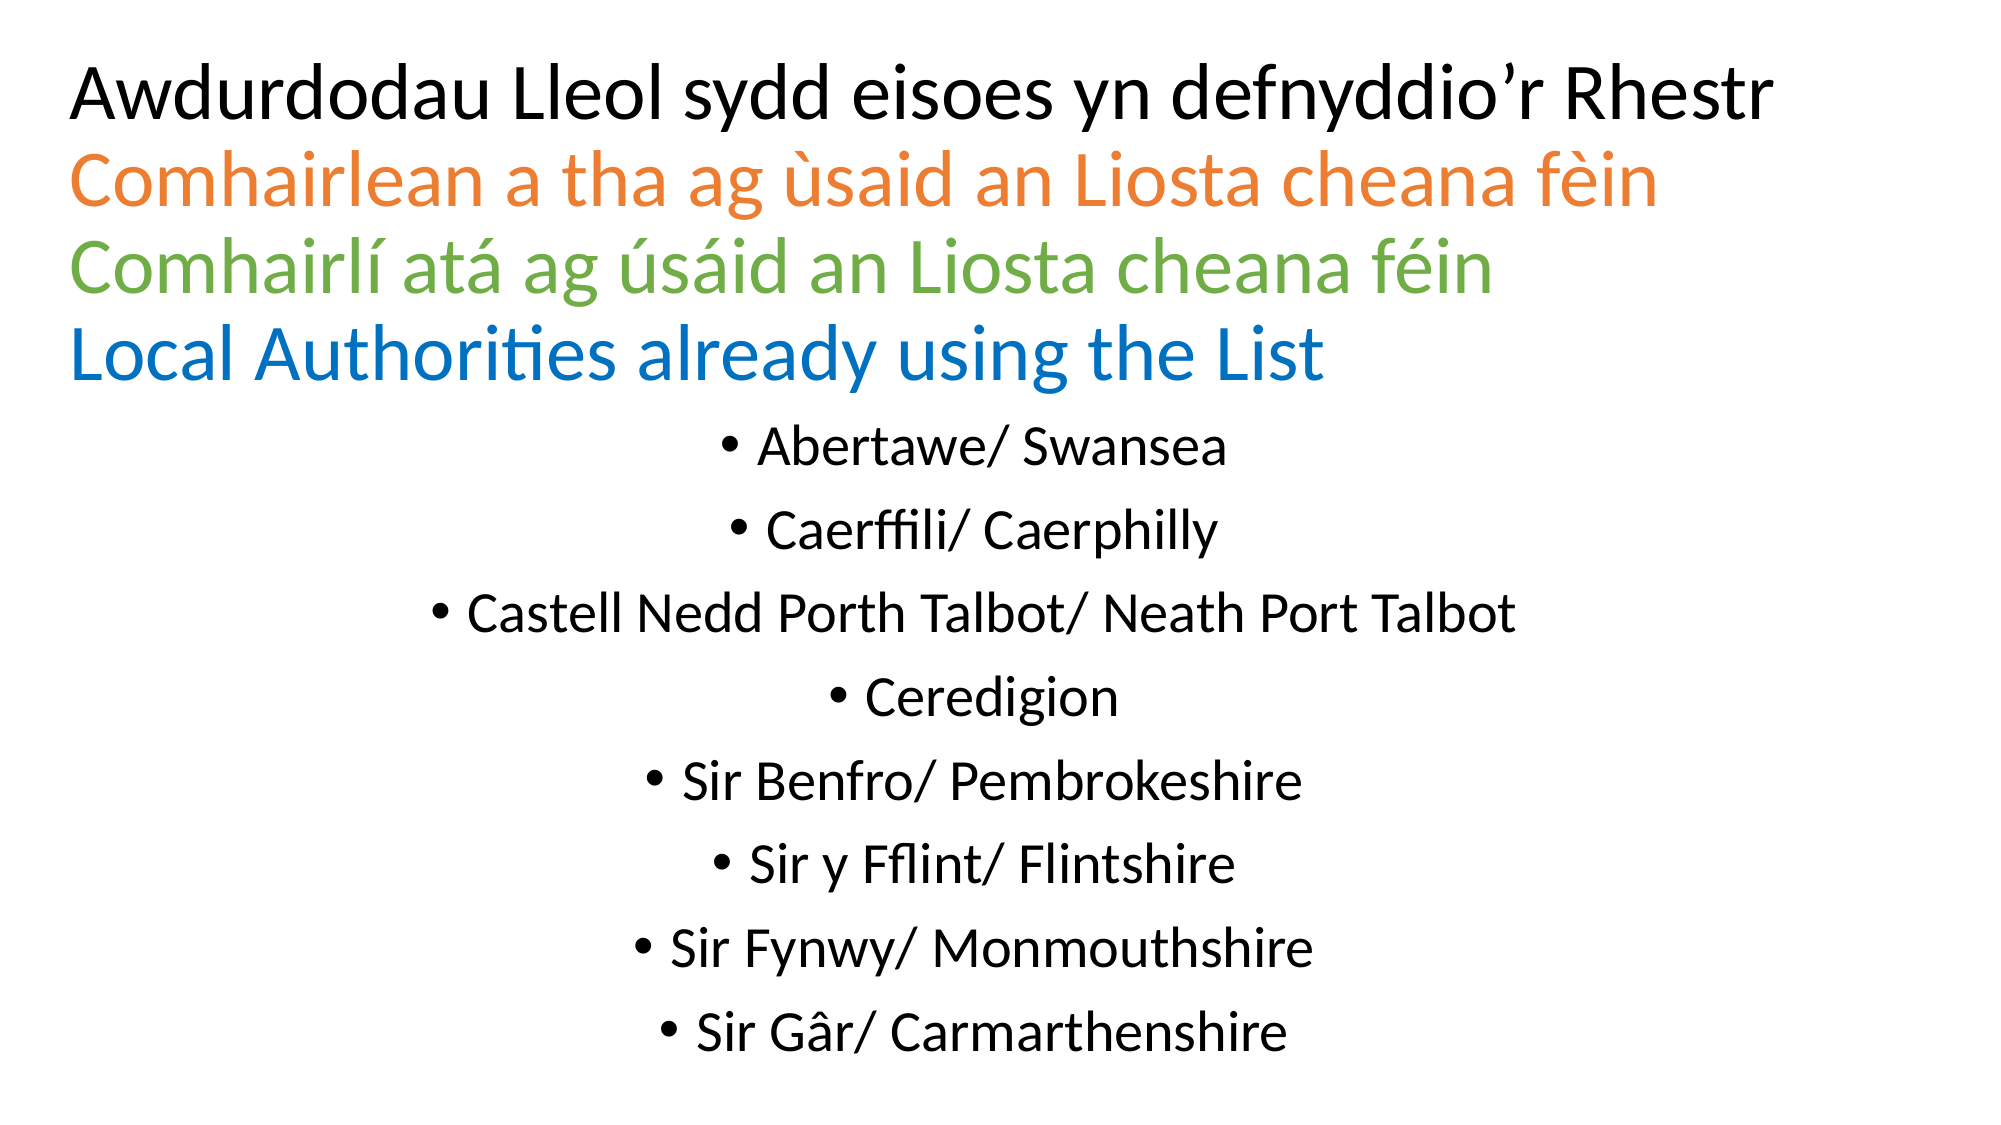

# Awdurdodau Lleol sydd eisoes yn defnyddio’r Rhestr Comhairlean a tha ag ùsaid an Liosta cheana fèin Comhairlí atá ag úsáid an Liosta cheana féin Local Authorities already using the List
Abertawe/ Swansea
Caerffili/ Caerphilly
Castell Nedd Porth Talbot/ Neath Port Talbot
Ceredigion
Sir Benfro/ Pembrokeshire
Sir y Fflint/ Flintshire
Sir Fynwy/ Monmouthshire
Sir Gâr/ Carmarthenshire